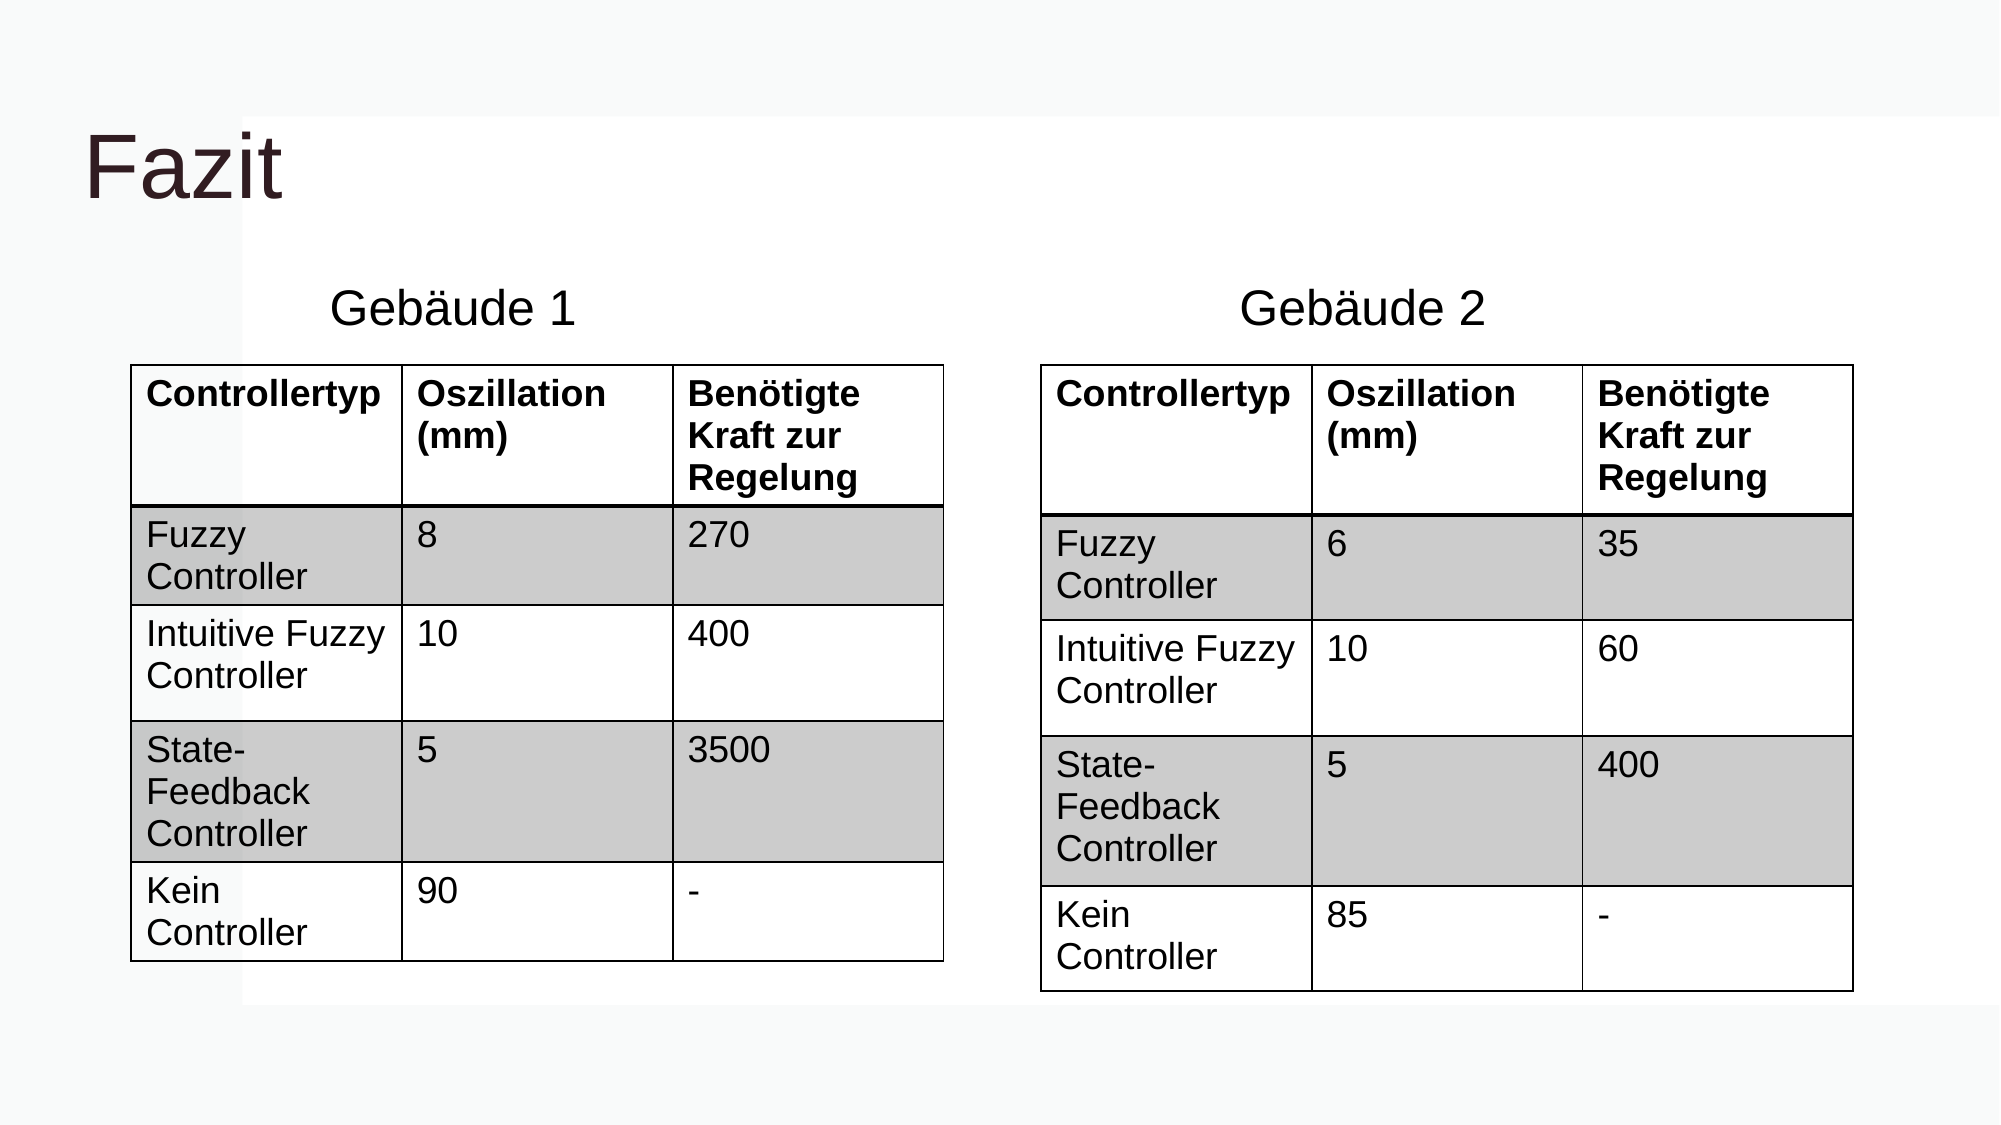

# Fazit
Gebäude 1
Gebäude 2
| Controllertyp | Oszillation (mm) | Benötigte Kraft zur Regelung |
| --- | --- | --- |
| Fuzzy Controller | 8 | 270 |
| Intuitive Fuzzy Controller | 10 | 400 |
| State-Feedback Controller | 5 | 3500 |
| Kein Controller | 90 | - |
| Controllertyp | Oszillation (mm) | Benötigte Kraft zur Regelung |
| --- | --- | --- |
| Fuzzy Controller | 6 | 35 |
| Intuitive Fuzzy Controller | 10 | 60 |
| State-Feedback Controller | 5 | 400 |
| Kein Controller | 85 | - |